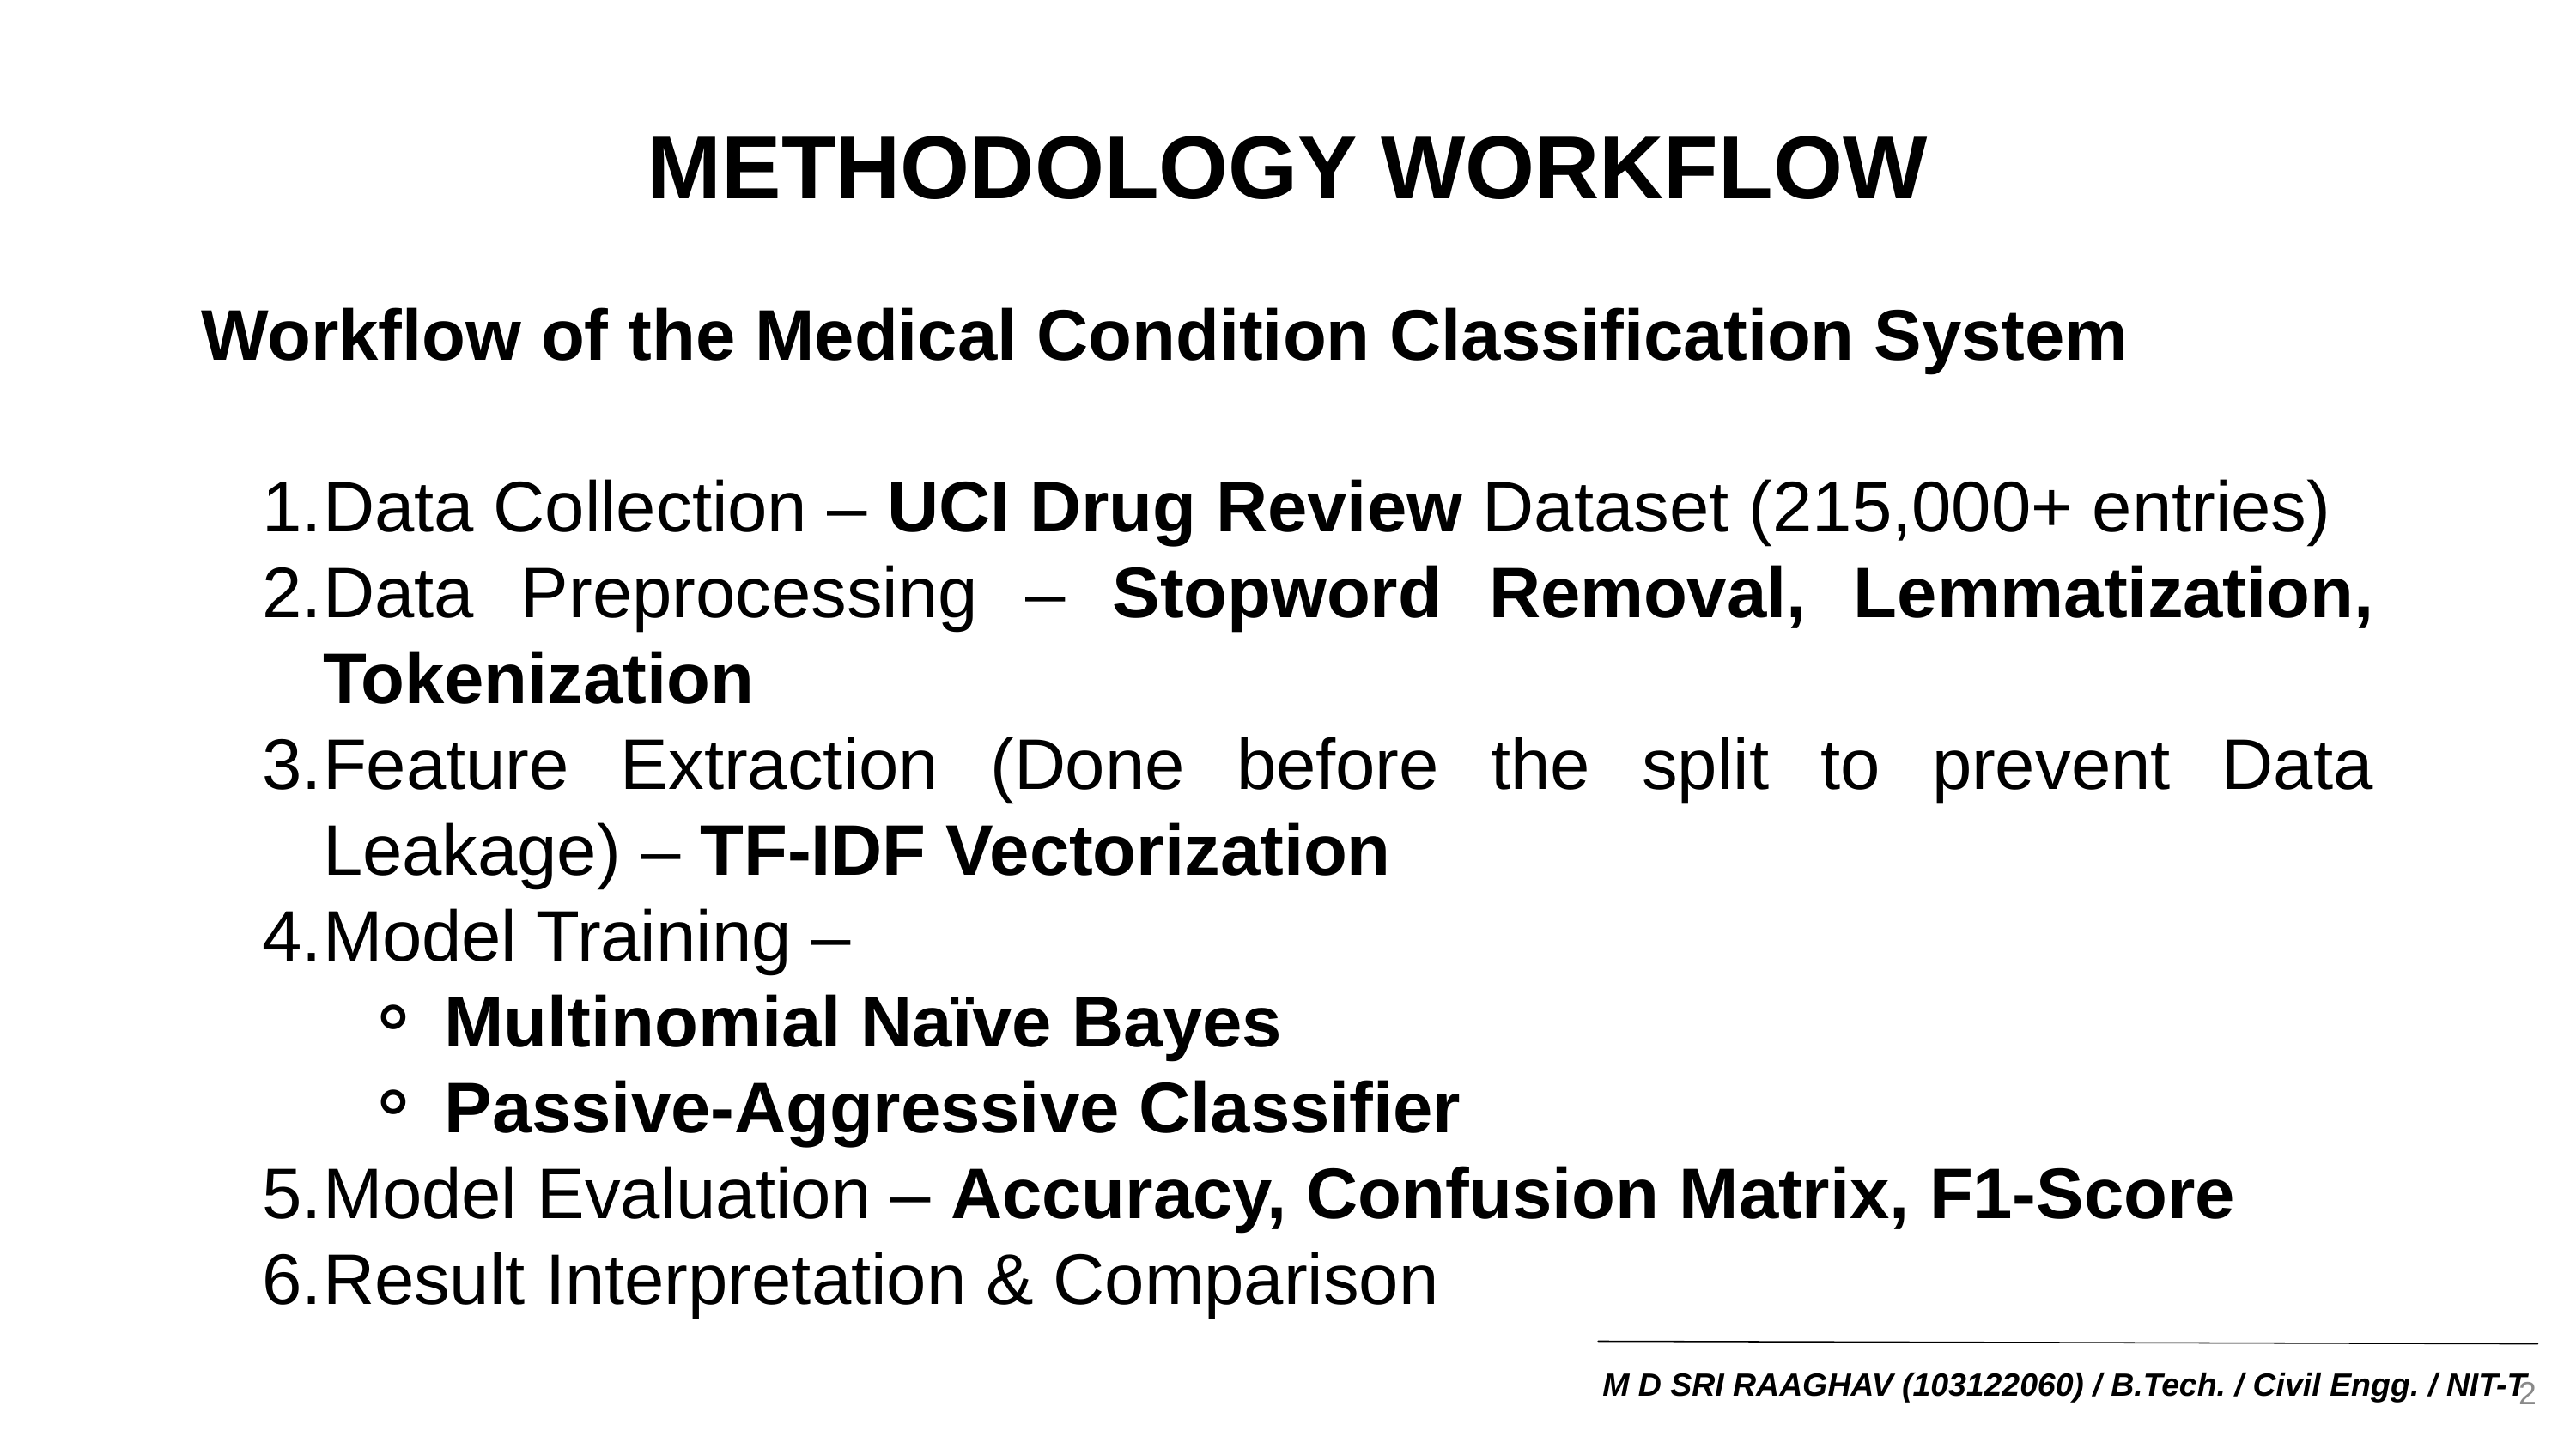

METHODOLOGY WORKFLOW
Workflow of the Medical Condition Classification System

Data Collection – UCI Drug Review Dataset (215,000+ entries)
Data Preprocessing – Stopword Removal, Lemmatization, Tokenization
Feature Extraction (Done before the split to prevent Data Leakage) – TF-IDF Vectorization
Model Training –
Multinomial Naïve Bayes
Passive-Aggressive Classifier
Model Evaluation – Accuracy, Confusion Matrix, F1-Score
Result Interpretation & Comparison

2

M D SRI RAAGHAV (103122060) / B.Tech. / Civil Engg. / NIT-T